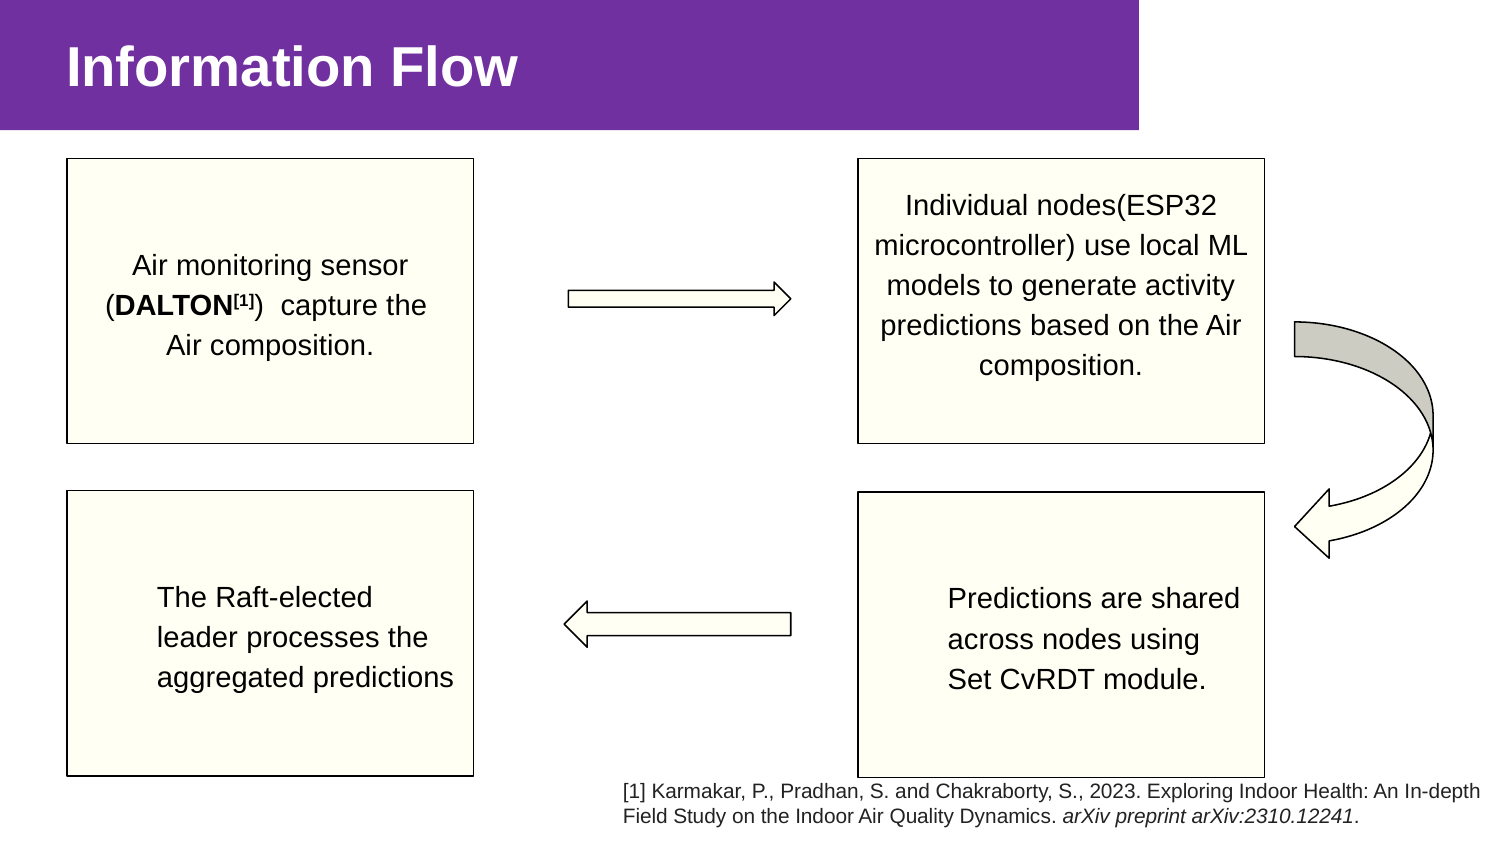

Information Flow
Air monitoring sensor (DALTON[1])  capture the
Air composition.
Individual nodes(ESP32 microcontroller) use local ML models to generate activity predictions based on the Air composition.

The Raft-elected leader processes the aggregated predictions
Predictions are shared across nodes using Set CvRDT module.

[1] Karmakar, P., Pradhan, S. and Chakraborty, S., 2023. Exploring Indoor Health: An In-depth Field Study on the Indoor Air Quality Dynamics. arXiv preprint arXiv:2310.12241.